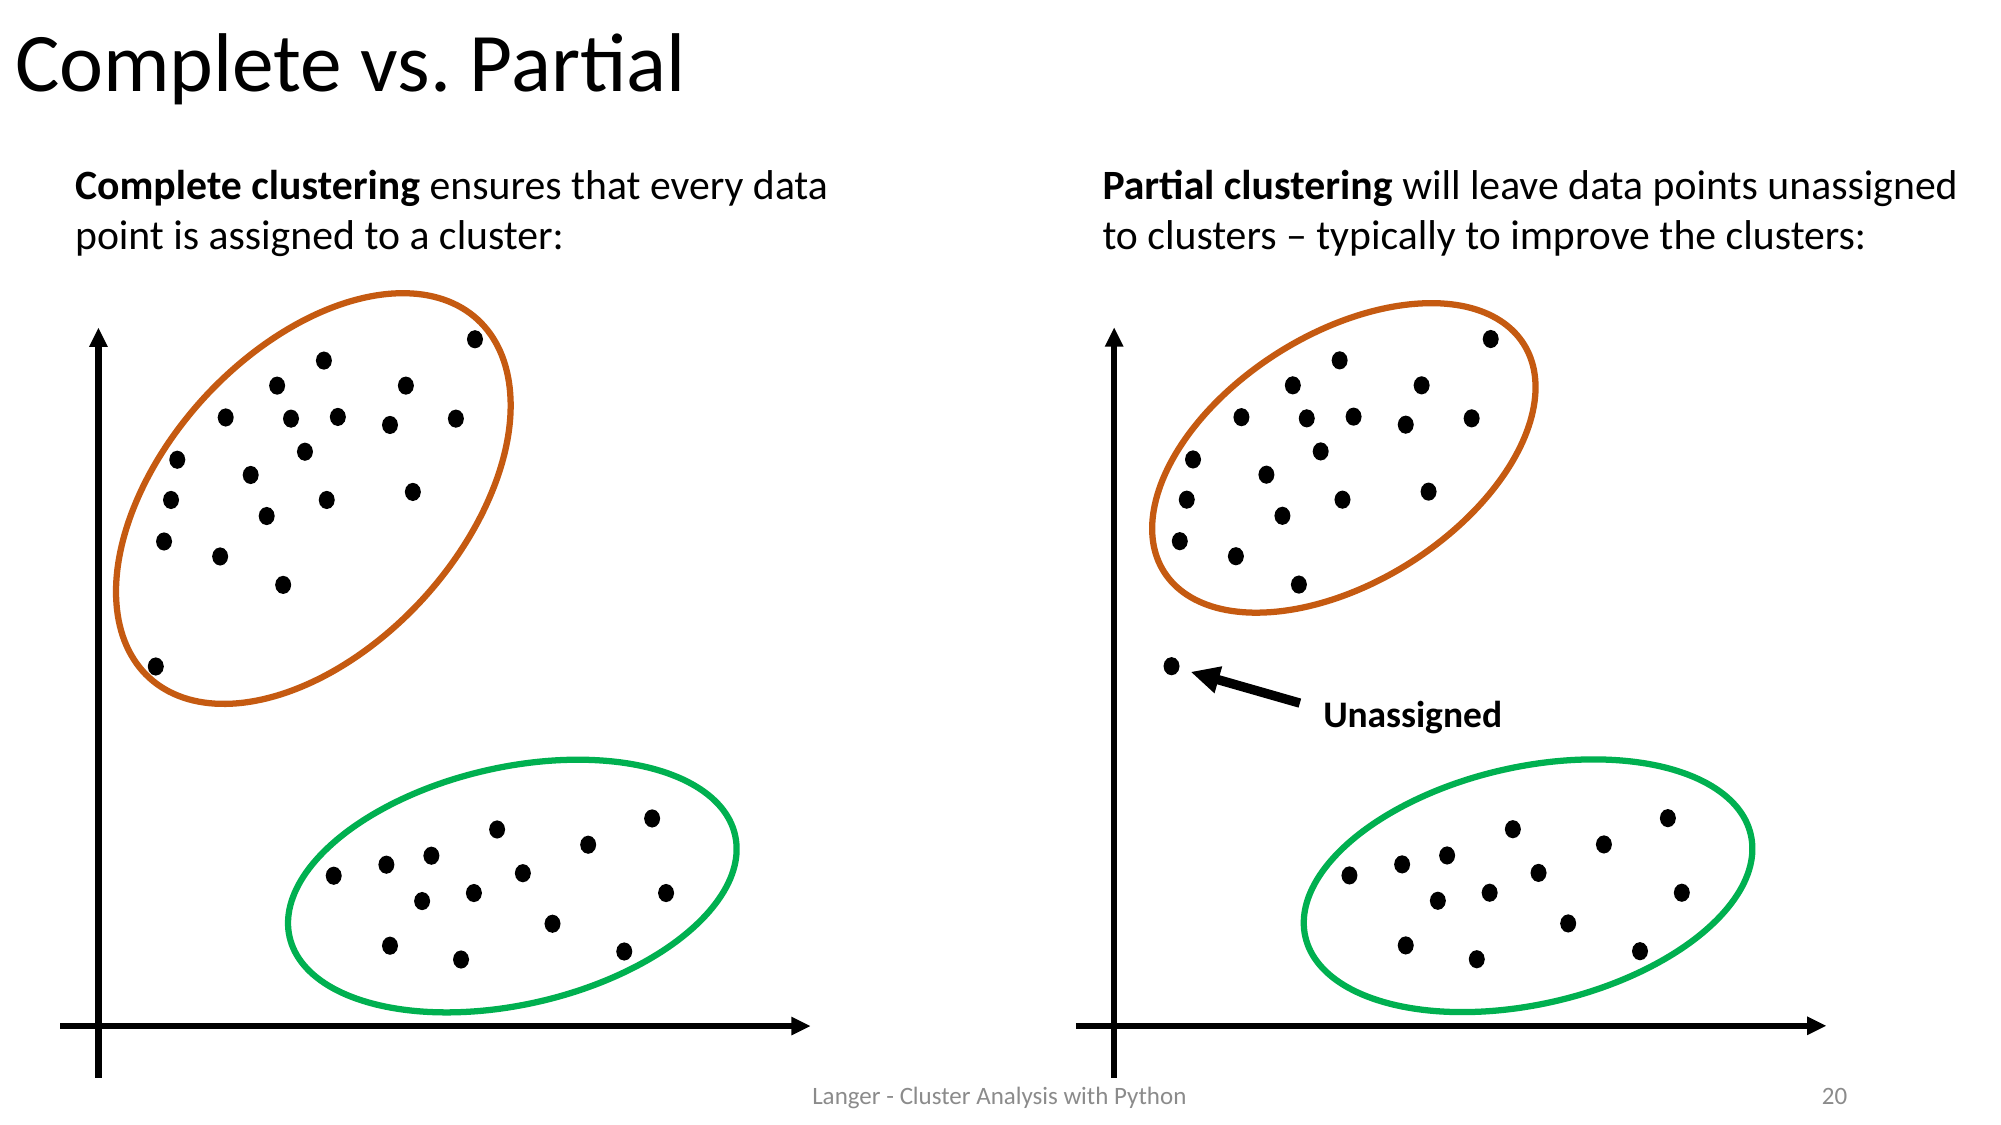

# Complete vs. Partial
Partial clustering will leave data points unassigned to clusters – typically to improve the clusters:
Complete clustering ensures that every data point is assigned to a cluster:

Unassigned
Langer - Cluster Analysis with Python
20